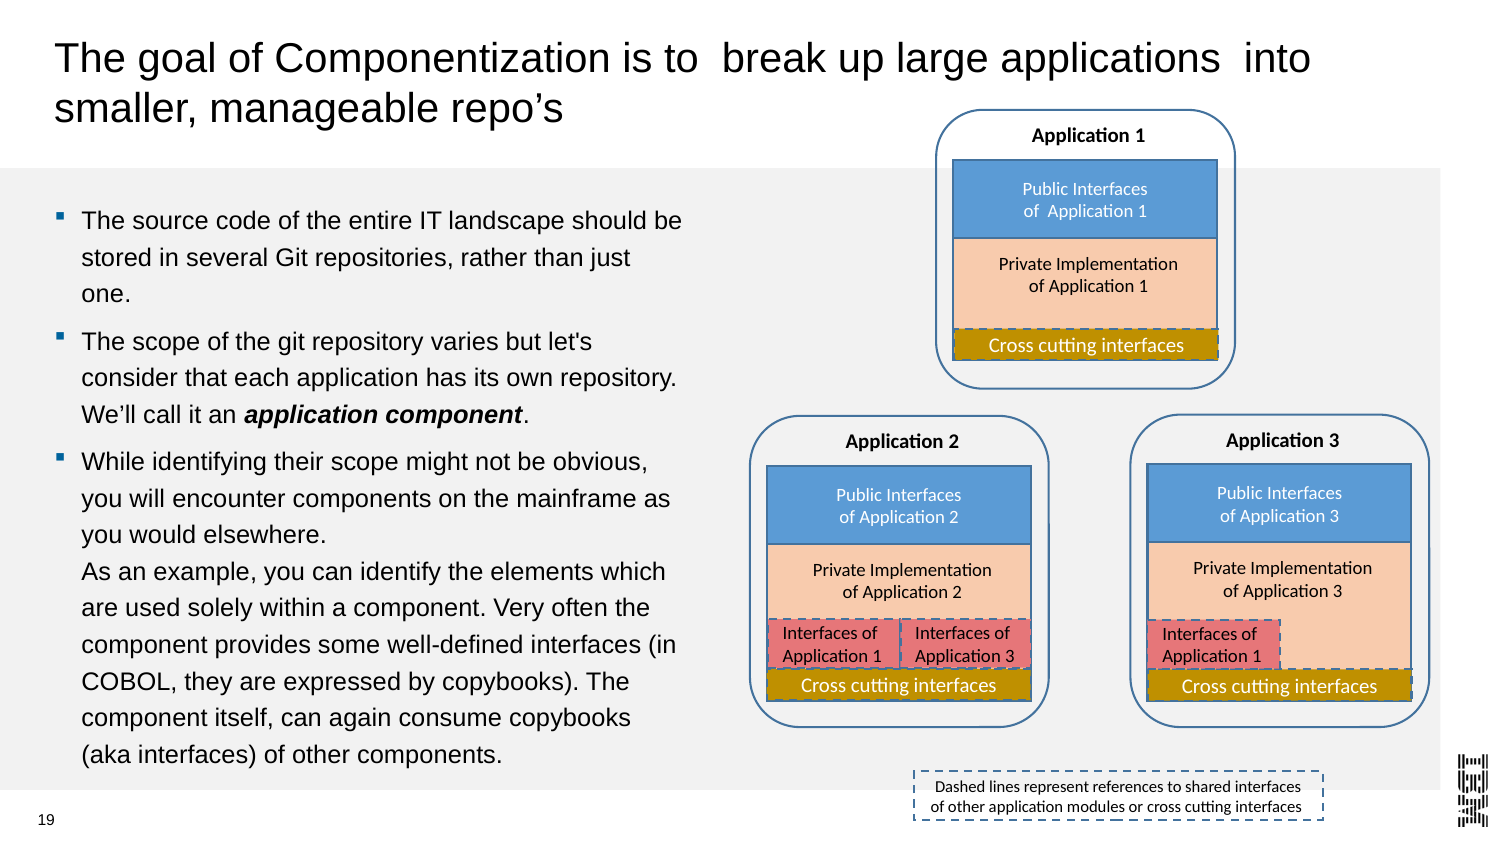

# The goal of Componentization is to  break up large applications  into smaller, manageable repo’s

Application 1
Public Interfaces
of  Application 1

Private Implementation
of Application 1

Cross cutting interfaces

Application 3
Application 2
Public Interfaces
of Application 3
Public Interfaces
of Application 2

Private Implementation
of Application 3

Private Implementation
of Application 2

Interfaces of
Application 1
Interfaces of
Application 3
Interfaces of
Application 1
Cross cutting interfaces
Cross cutting interfaces
Dashed lines represent references to shared interfaces of other application modules or cross cutting interfaces
The source code of the entire IT landscape should be stored in several Git repositories, rather than just one.
The scope of the git repository varies but let's consider that each application has its own repository. We’ll call it an application component.
While identifying their scope might not be obvious, you will encounter components on the mainframe as you would elsewhere.
As an example, you can identify the elements which are used solely within a component. Very often the component provides some well-defined interfaces (in COBOL, they are expressed by copybooks). The component itself, can again consume copybooks (aka interfaces) of other components.